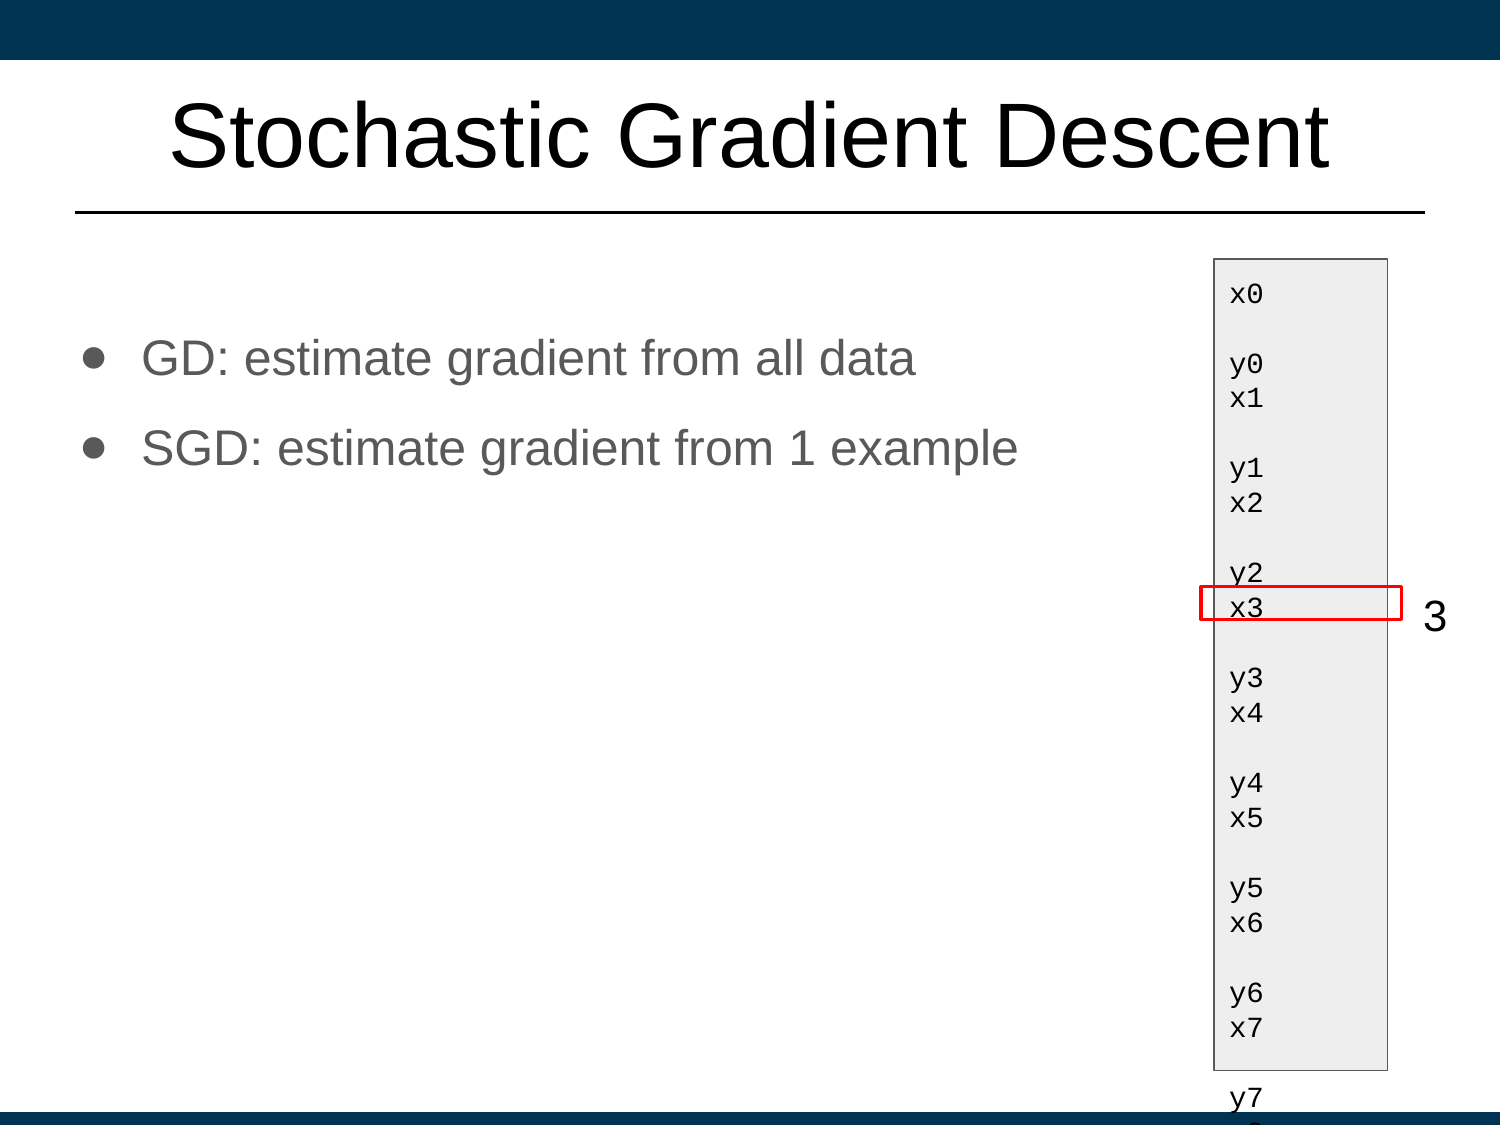

# Stochastic Gradient Descent
x0	y0
x1	y1
x2	y2
x3	y3
x4	y4
x5	y5
x6	y6
x7	y7
x8	y8
x9	y9
x10	y10
x11	y11
x12	y12
x13	y13
x14	y14
x15	y15
x16	y16
x17	y17
x18	y18
x19	y19
x20	y20
…	…
GD: estimate gradient from all data
SGD: estimate gradient from 1 example

3